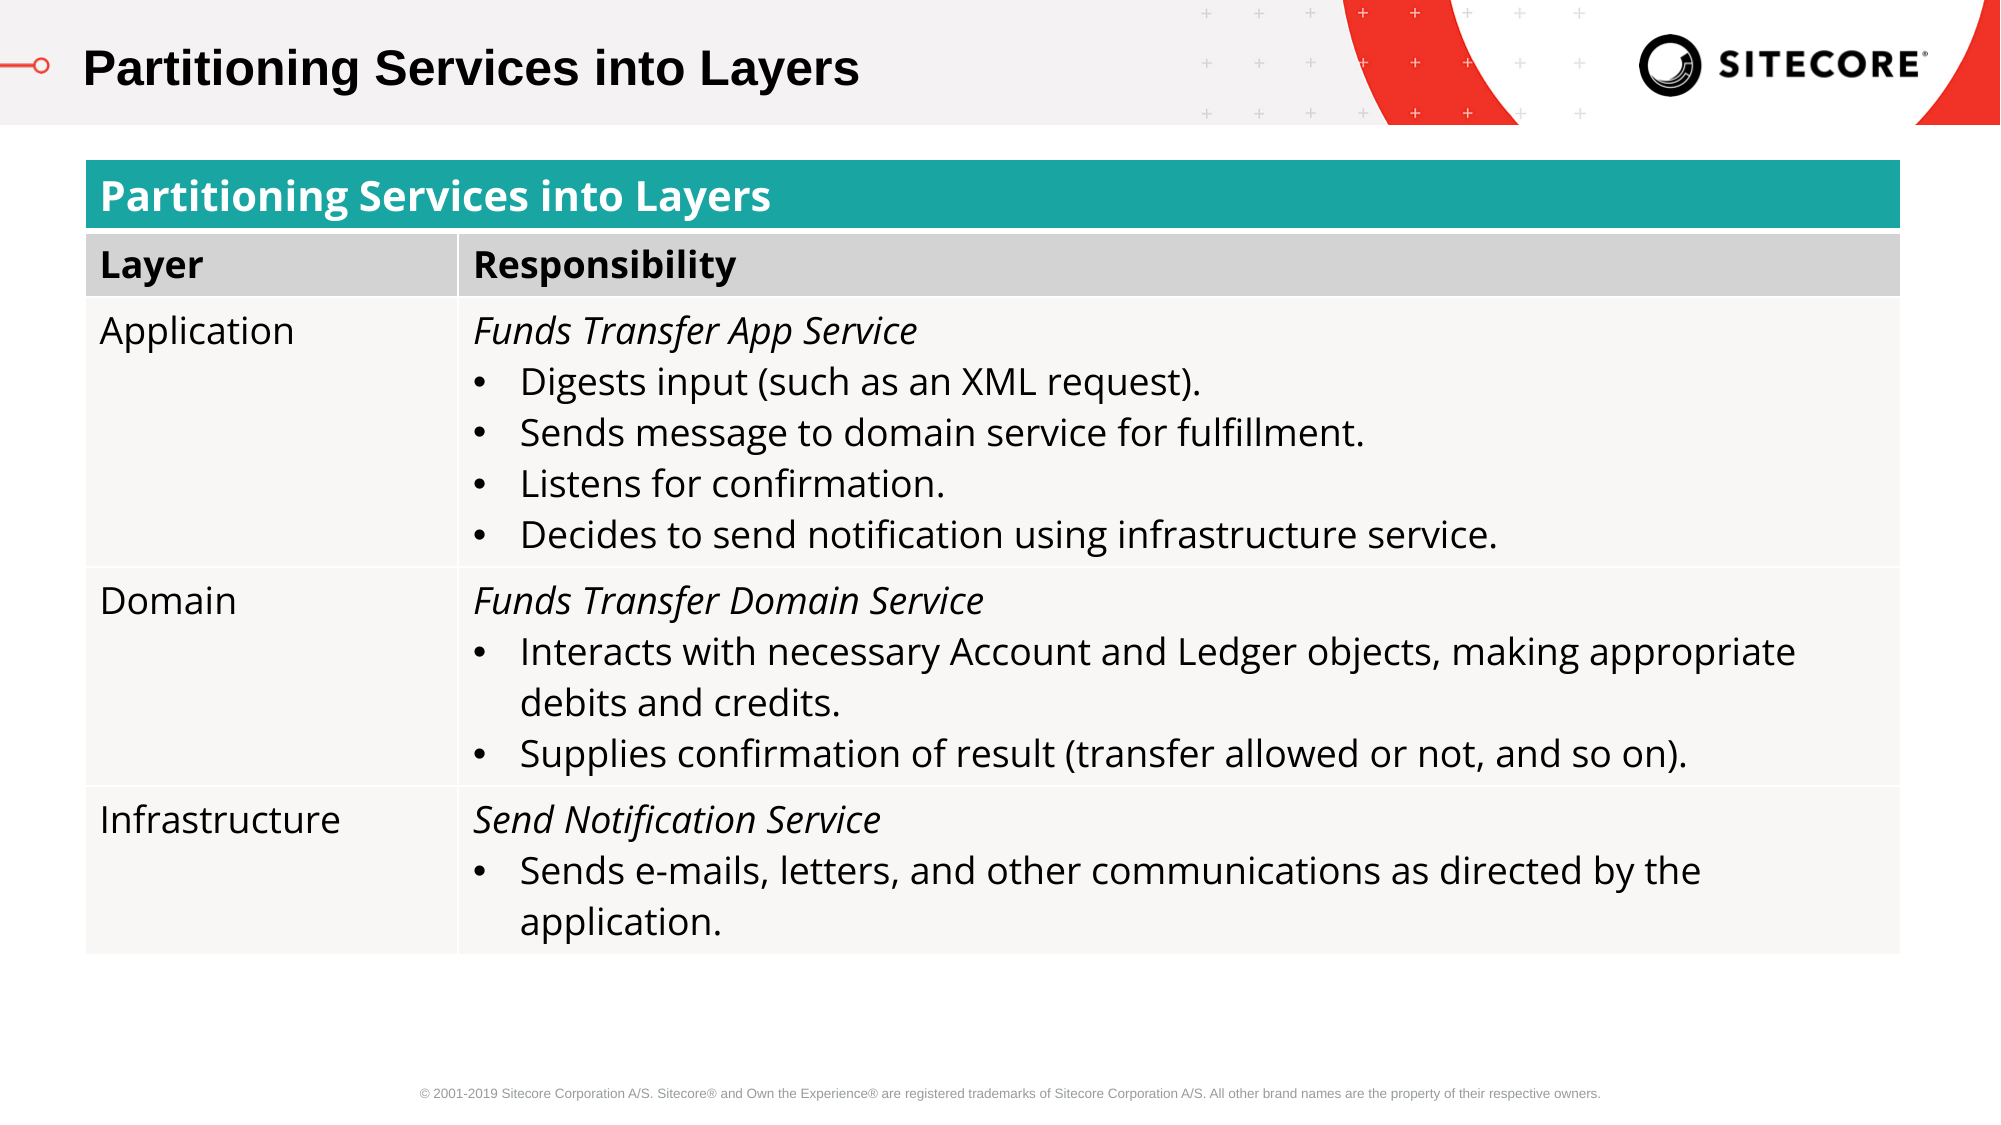

Partitioning Services into Layers
| Partitioning Services into Layers |  |
| --- | --- |
| Layer | Responsibility |
| Application | Funds Transfer App Service Digests input (such as an XML request). Sends message to domain service for fulfillment. Listens for confirmation. Decides to send notification using infrastructure service. |
| Domain | Funds Transfer Domain Service Interacts with necessary Account and Ledger objects, making appropriate debits and credits. Supplies confirmation of result (transfer allowed or not, and so on). |
| Infrastructure | Send Notification Service Sends e-mails, letters, and other communications as directed by the application. |